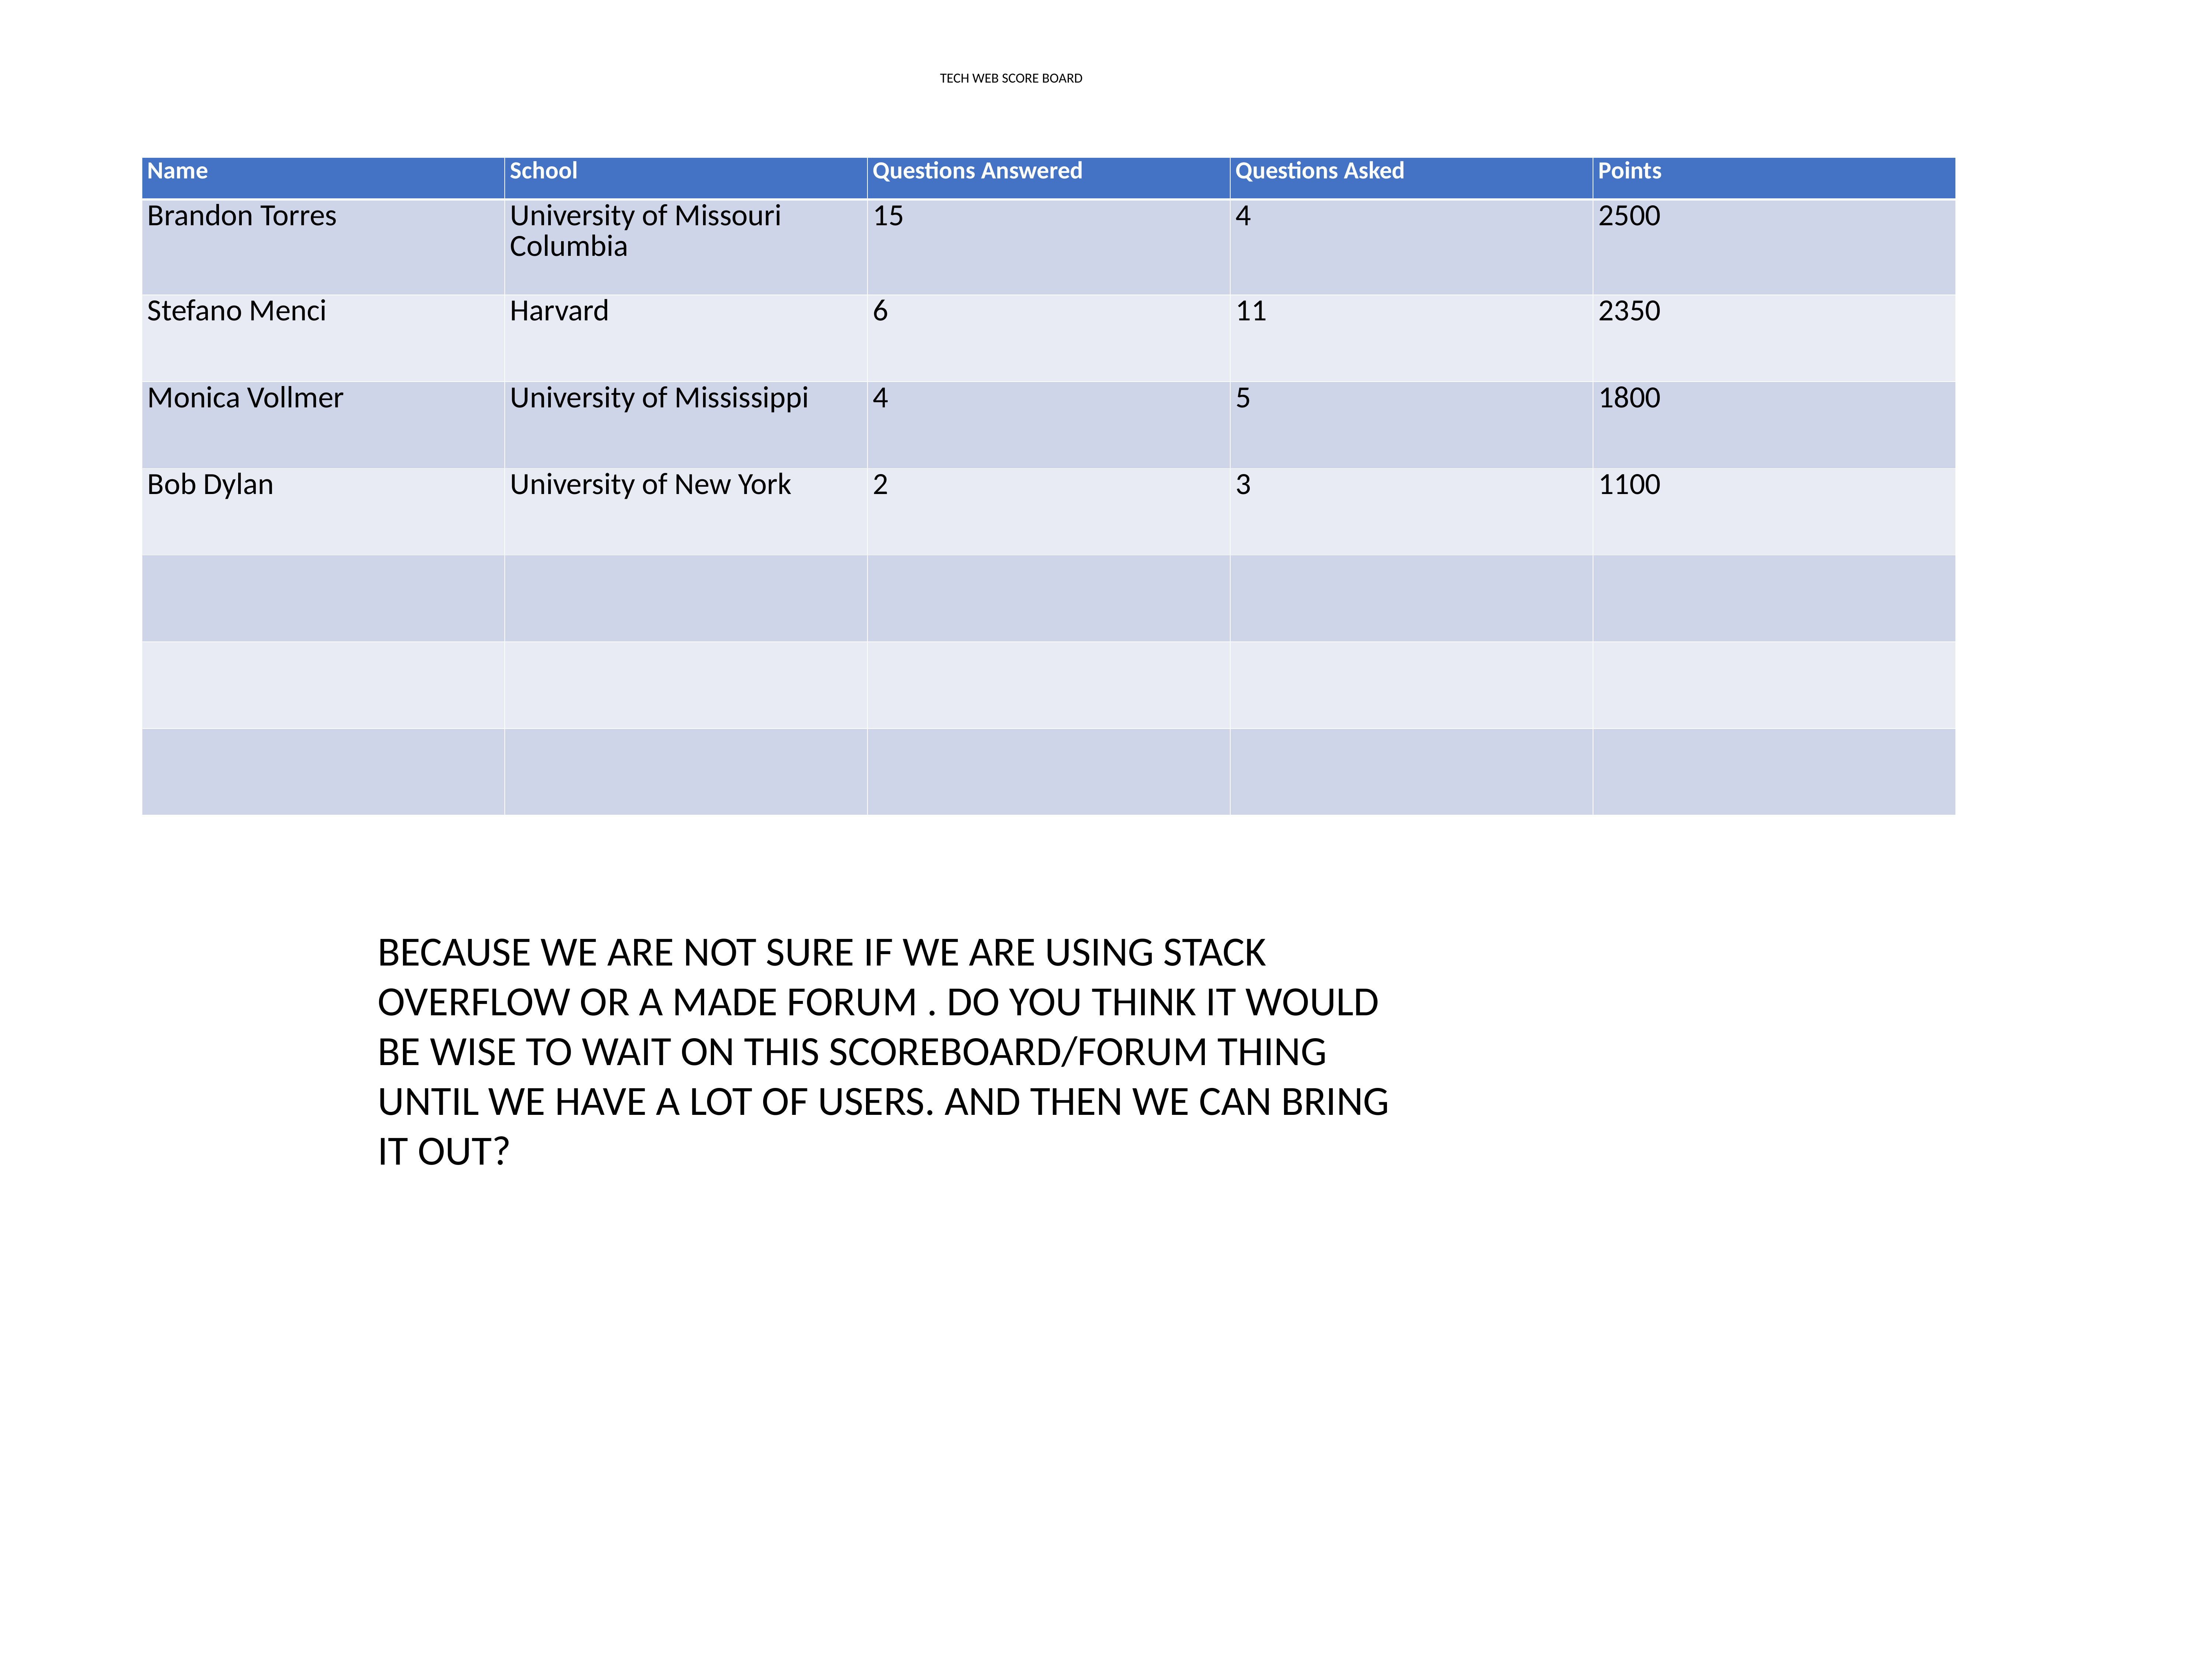

TECH WEB SCORE BOARD
| Name | School | Questions Answered | Questions Asked | Points |
| --- | --- | --- | --- | --- |
| Brandon Torres | University of Missouri Columbia | 15 | 4 | 2500 |
| Stefano Menci | Harvard | 6 | 11 | 2350 |
| Monica Vollmer | University of Mississippi | 4 | 5 | 1800 |
| Bob Dylan | University of New York | 2 | 3 | 1100 |
|  |  |  |  |  |
|  |  |  |  |  |
|  |  |  |  |  |
BECAUSE WE ARE NOT SURE IF WE ARE USING STACK OVERFLOW OR A MADE FORUM . DO YOU THINK IT WOULD BE WISE TO WAIT ON THIS SCOREBOARD/FORUM THING UNTIL WE HAVE A LOT OF USERS. AND THEN WE CAN BRING IT OUT?